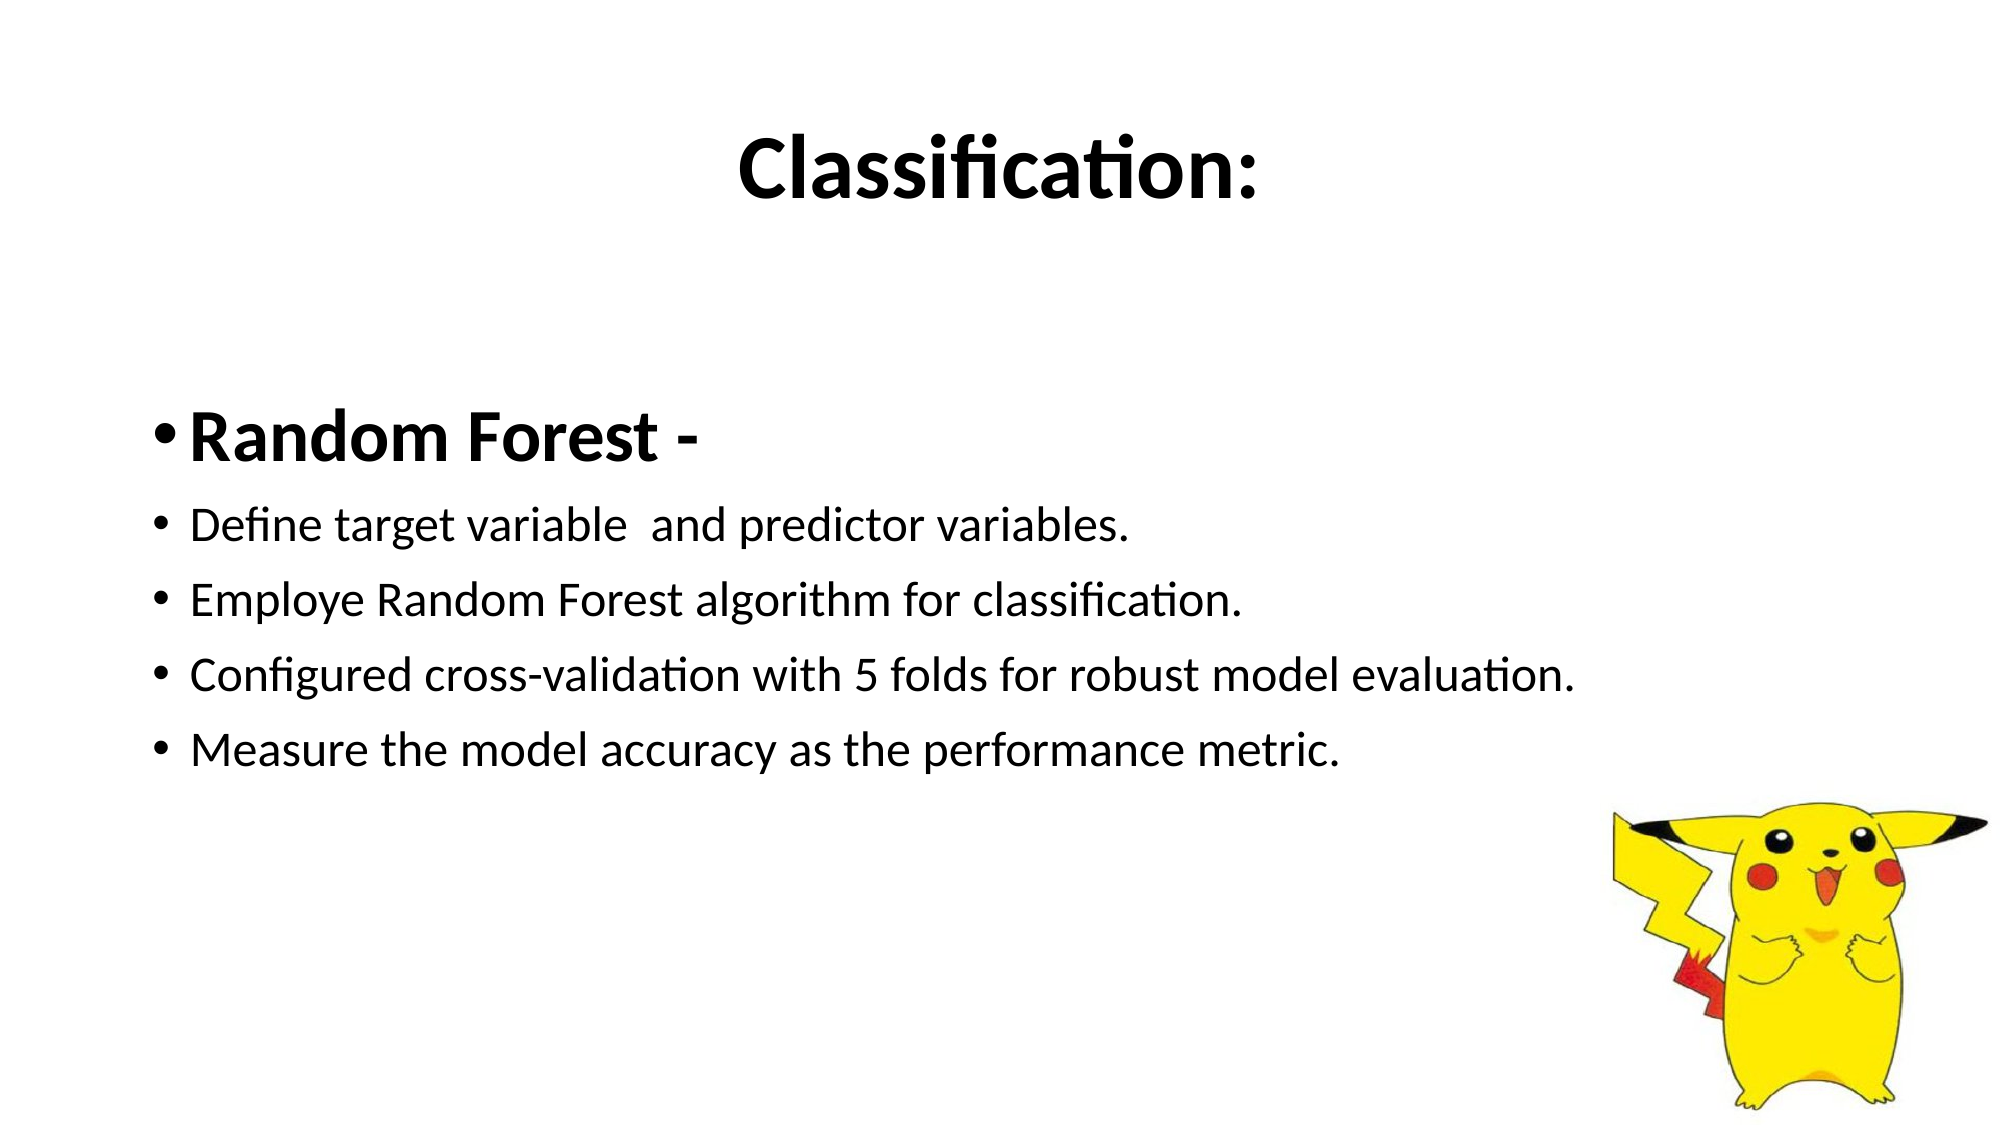

# Classification:
Random Forest -
Define target variable  and predictor variables.
Employe Random Forest algorithm for classification.
Configured cross-validation with 5 folds for robust model evaluation.
Measure the model accuracy as the performance metric.